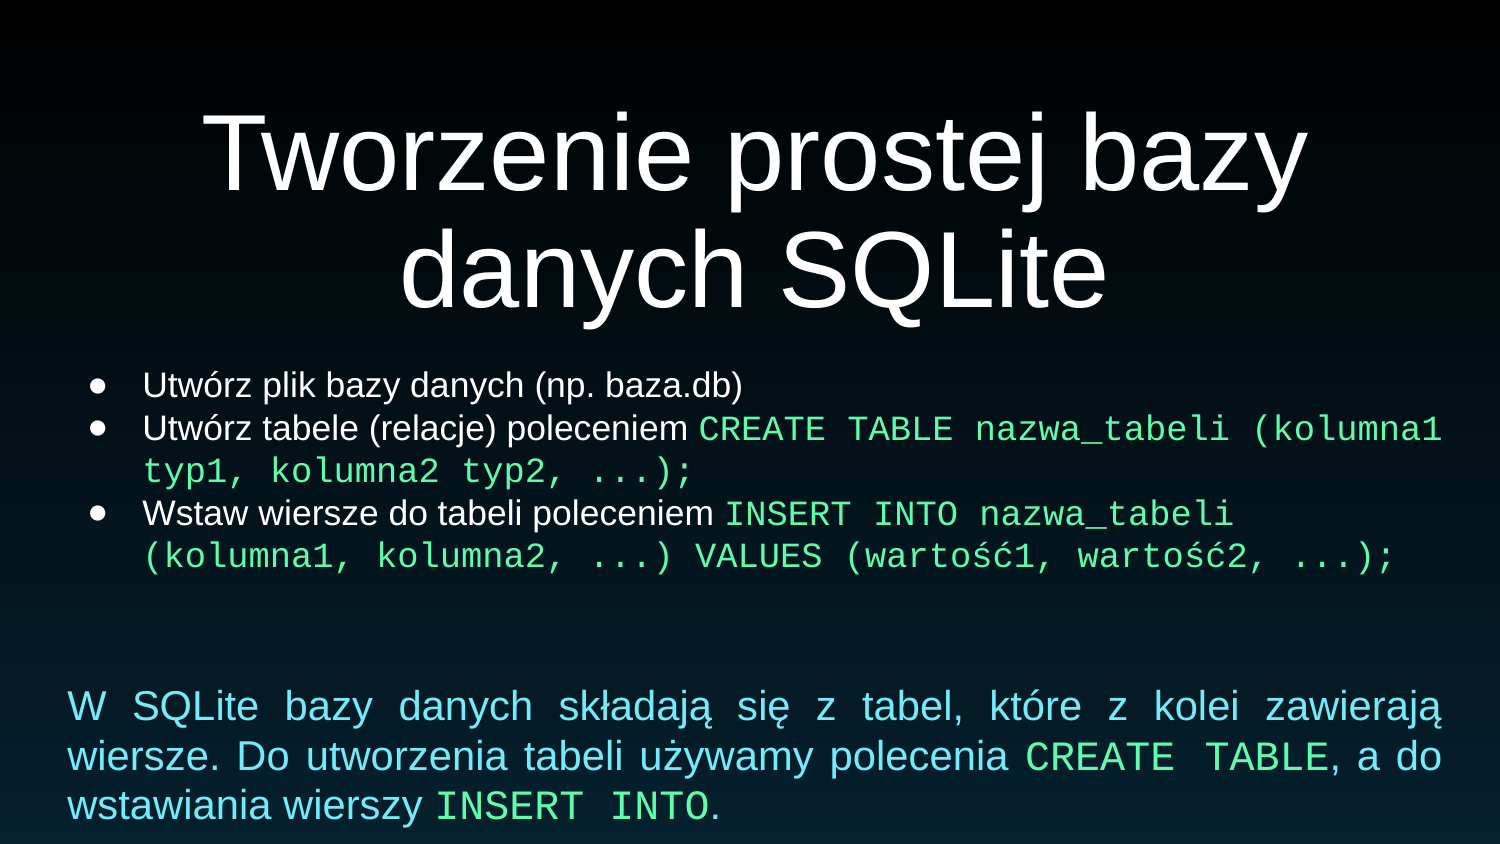

# Tworzenie prostej bazy danych SQLite
Utwórz plik bazy danych (np. baza.db)
Utwórz tabele (relacje) poleceniem CREATE TABLE nazwa_tabeli (kolumna1 typ1, kolumna2 typ2, ...);
Wstaw wiersze do tabeli poleceniem INSERT INTO nazwa_tabeli (kolumna1, kolumna2, ...) VALUES (wartość1, wartość2, ...);

W SQLite bazy danych składają się z tabel, które z kolei zawierają wiersze. Do utworzenia tabeli używamy polecenia CREATE TABLE, a do wstawiania wierszy INSERT INTO.